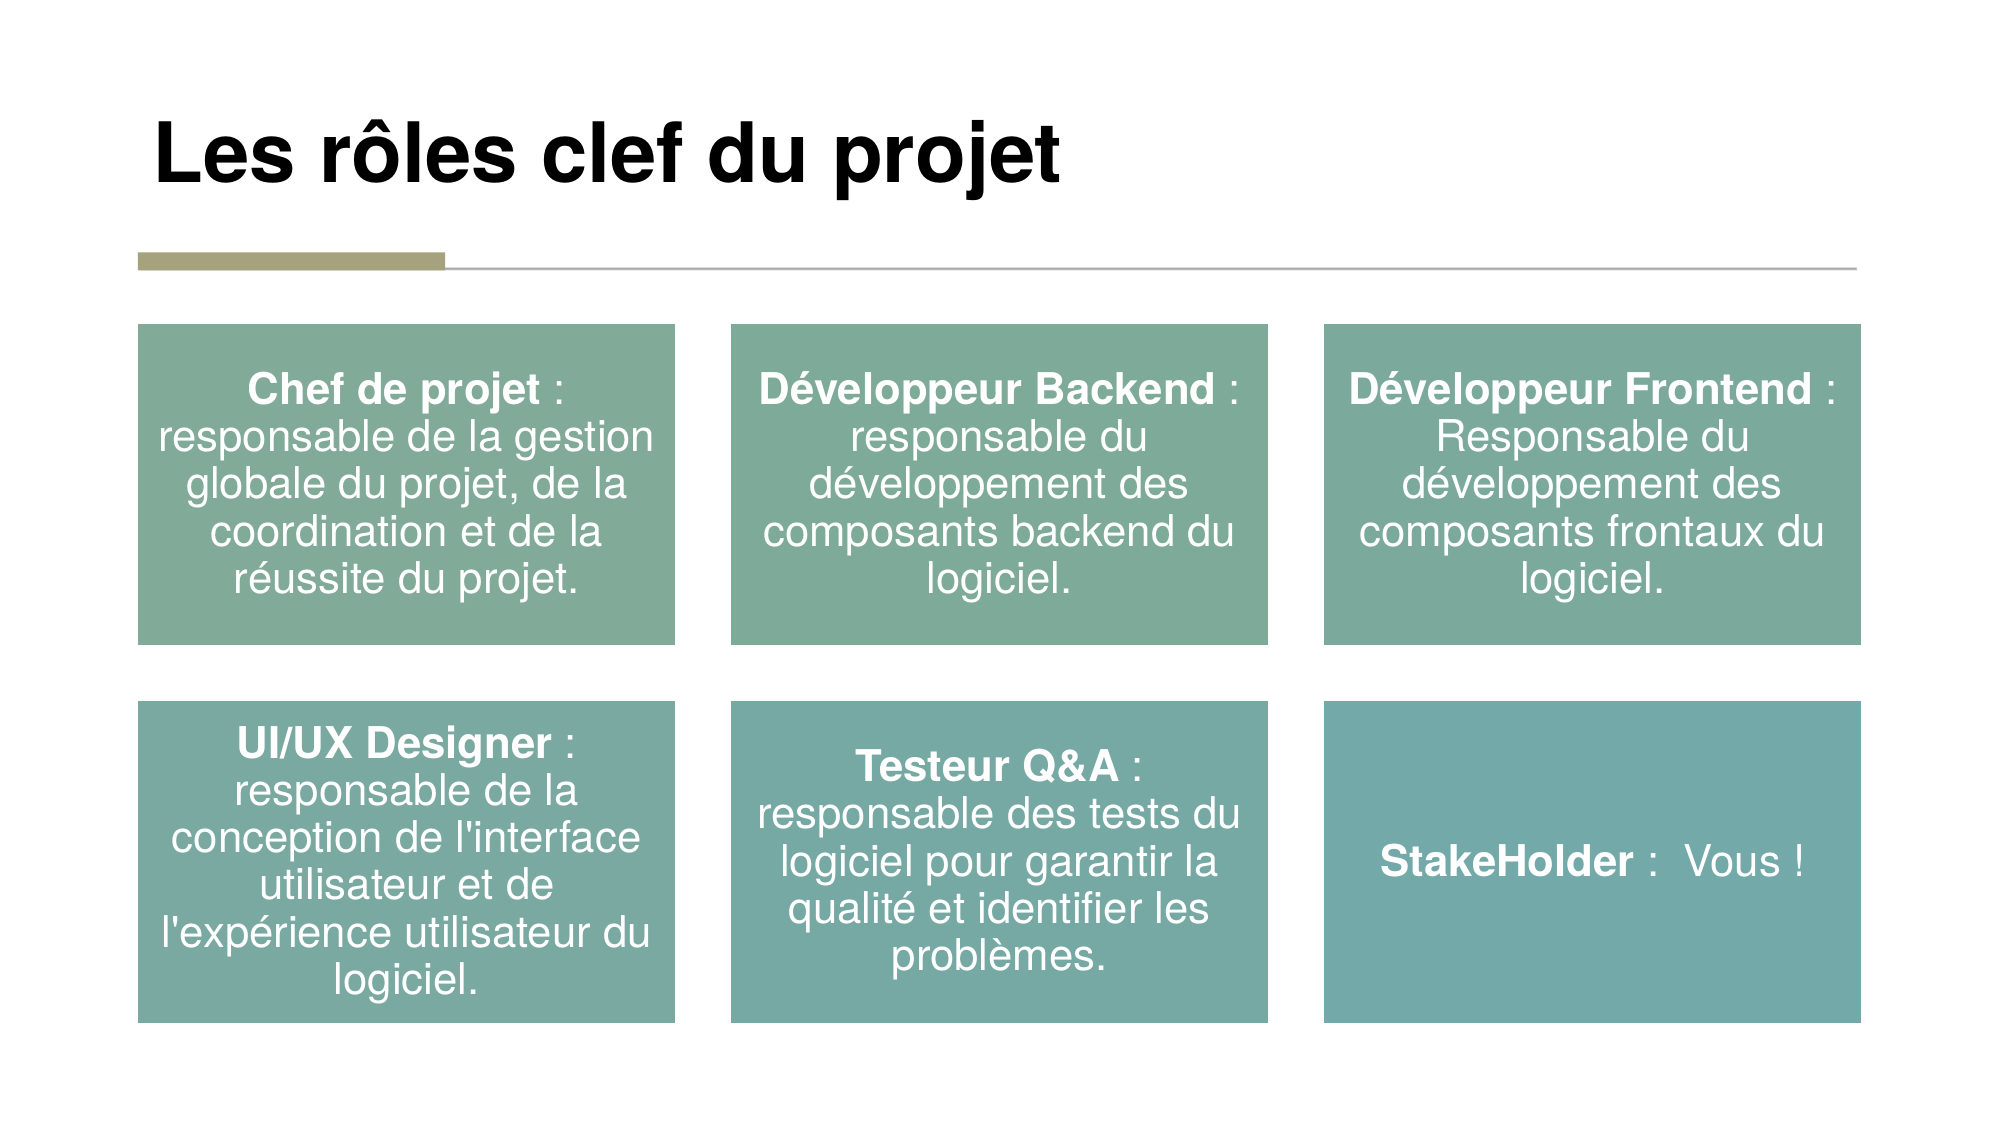

# Les rôles clef du projet

Chef de projet : responsable de la gestion globale du projet, de la coordination et de la réussite du projet.
Développeur Backend : responsable du développement des composants backend du logiciel.
Développeur Frontend : Responsable du développement des composants frontaux du logiciel.
UI/UX Designer : responsable de la conception de l'interface utilisateur et de l'expérience utilisateur du logiciel.
Testeur Q&A : responsable des tests du logiciel pour garantir la qualité et identifier les problèmes.
StakeHolder :  Vous !